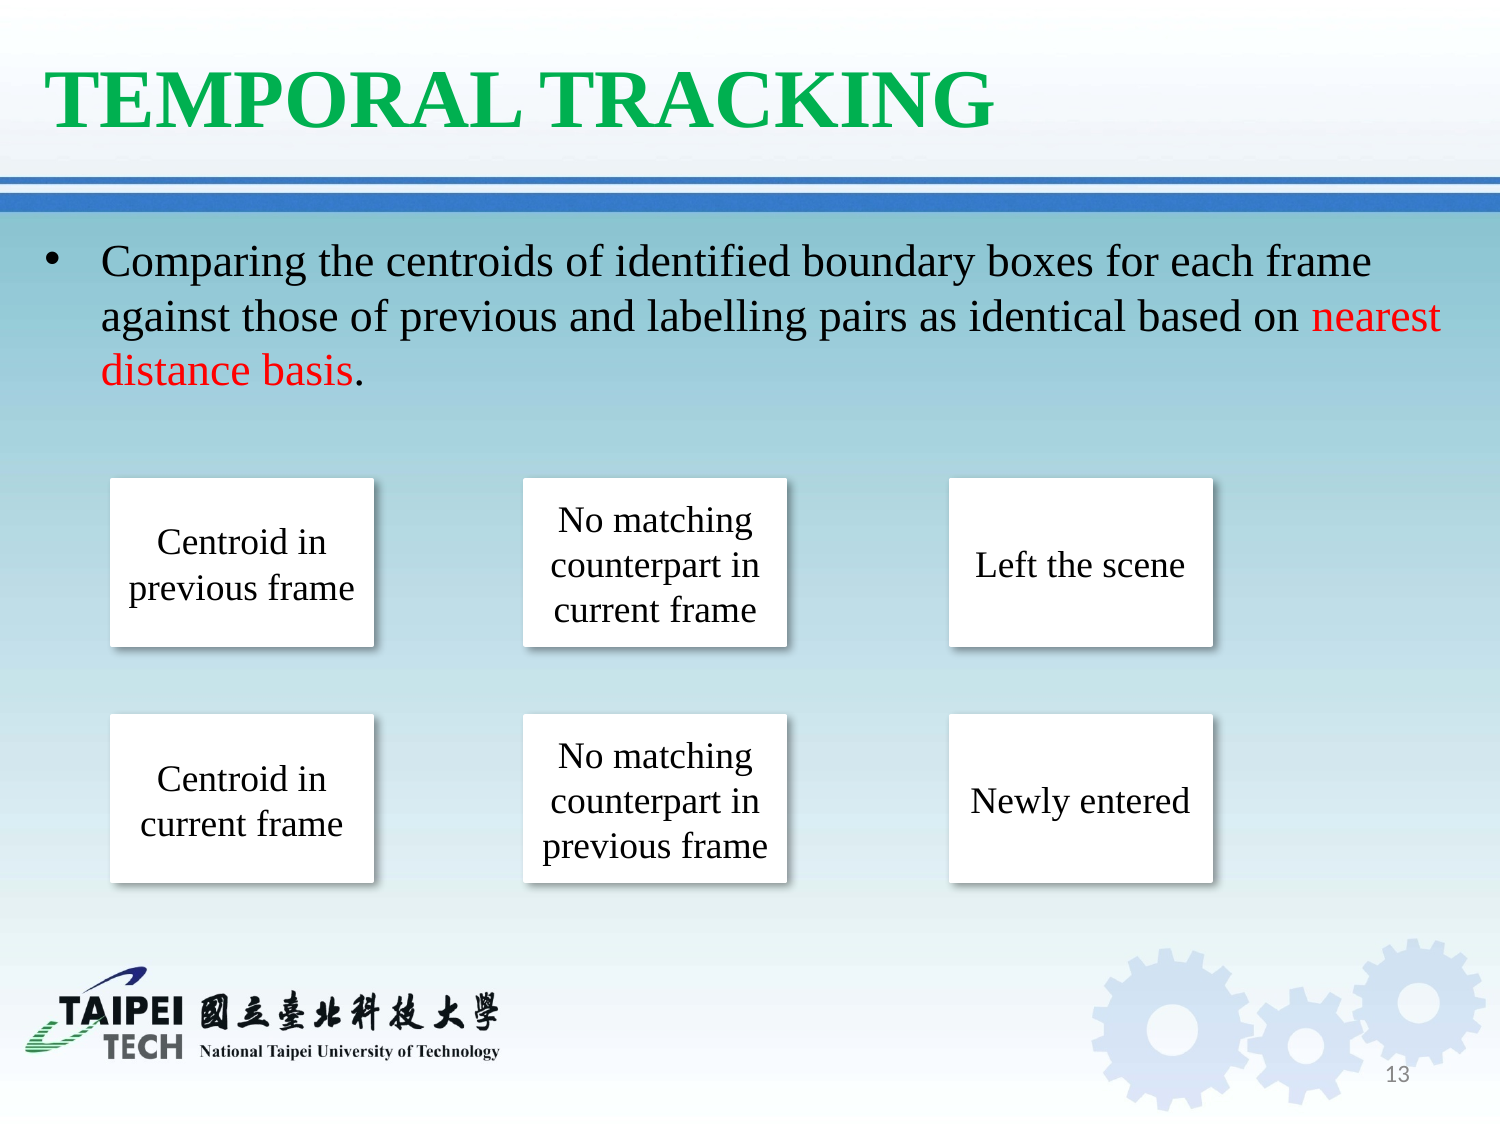

# TEMPORAL TRACKING
Comparing the centroids of identified boundary boxes for each frame against those of previous and labelling pairs as identical based on nearest distance basis.

Centroid in previous frame
No matching counterpart in current frame
Left the scene
Centroid in current frame
No matching counterpart in previous frame
Newly entered
13